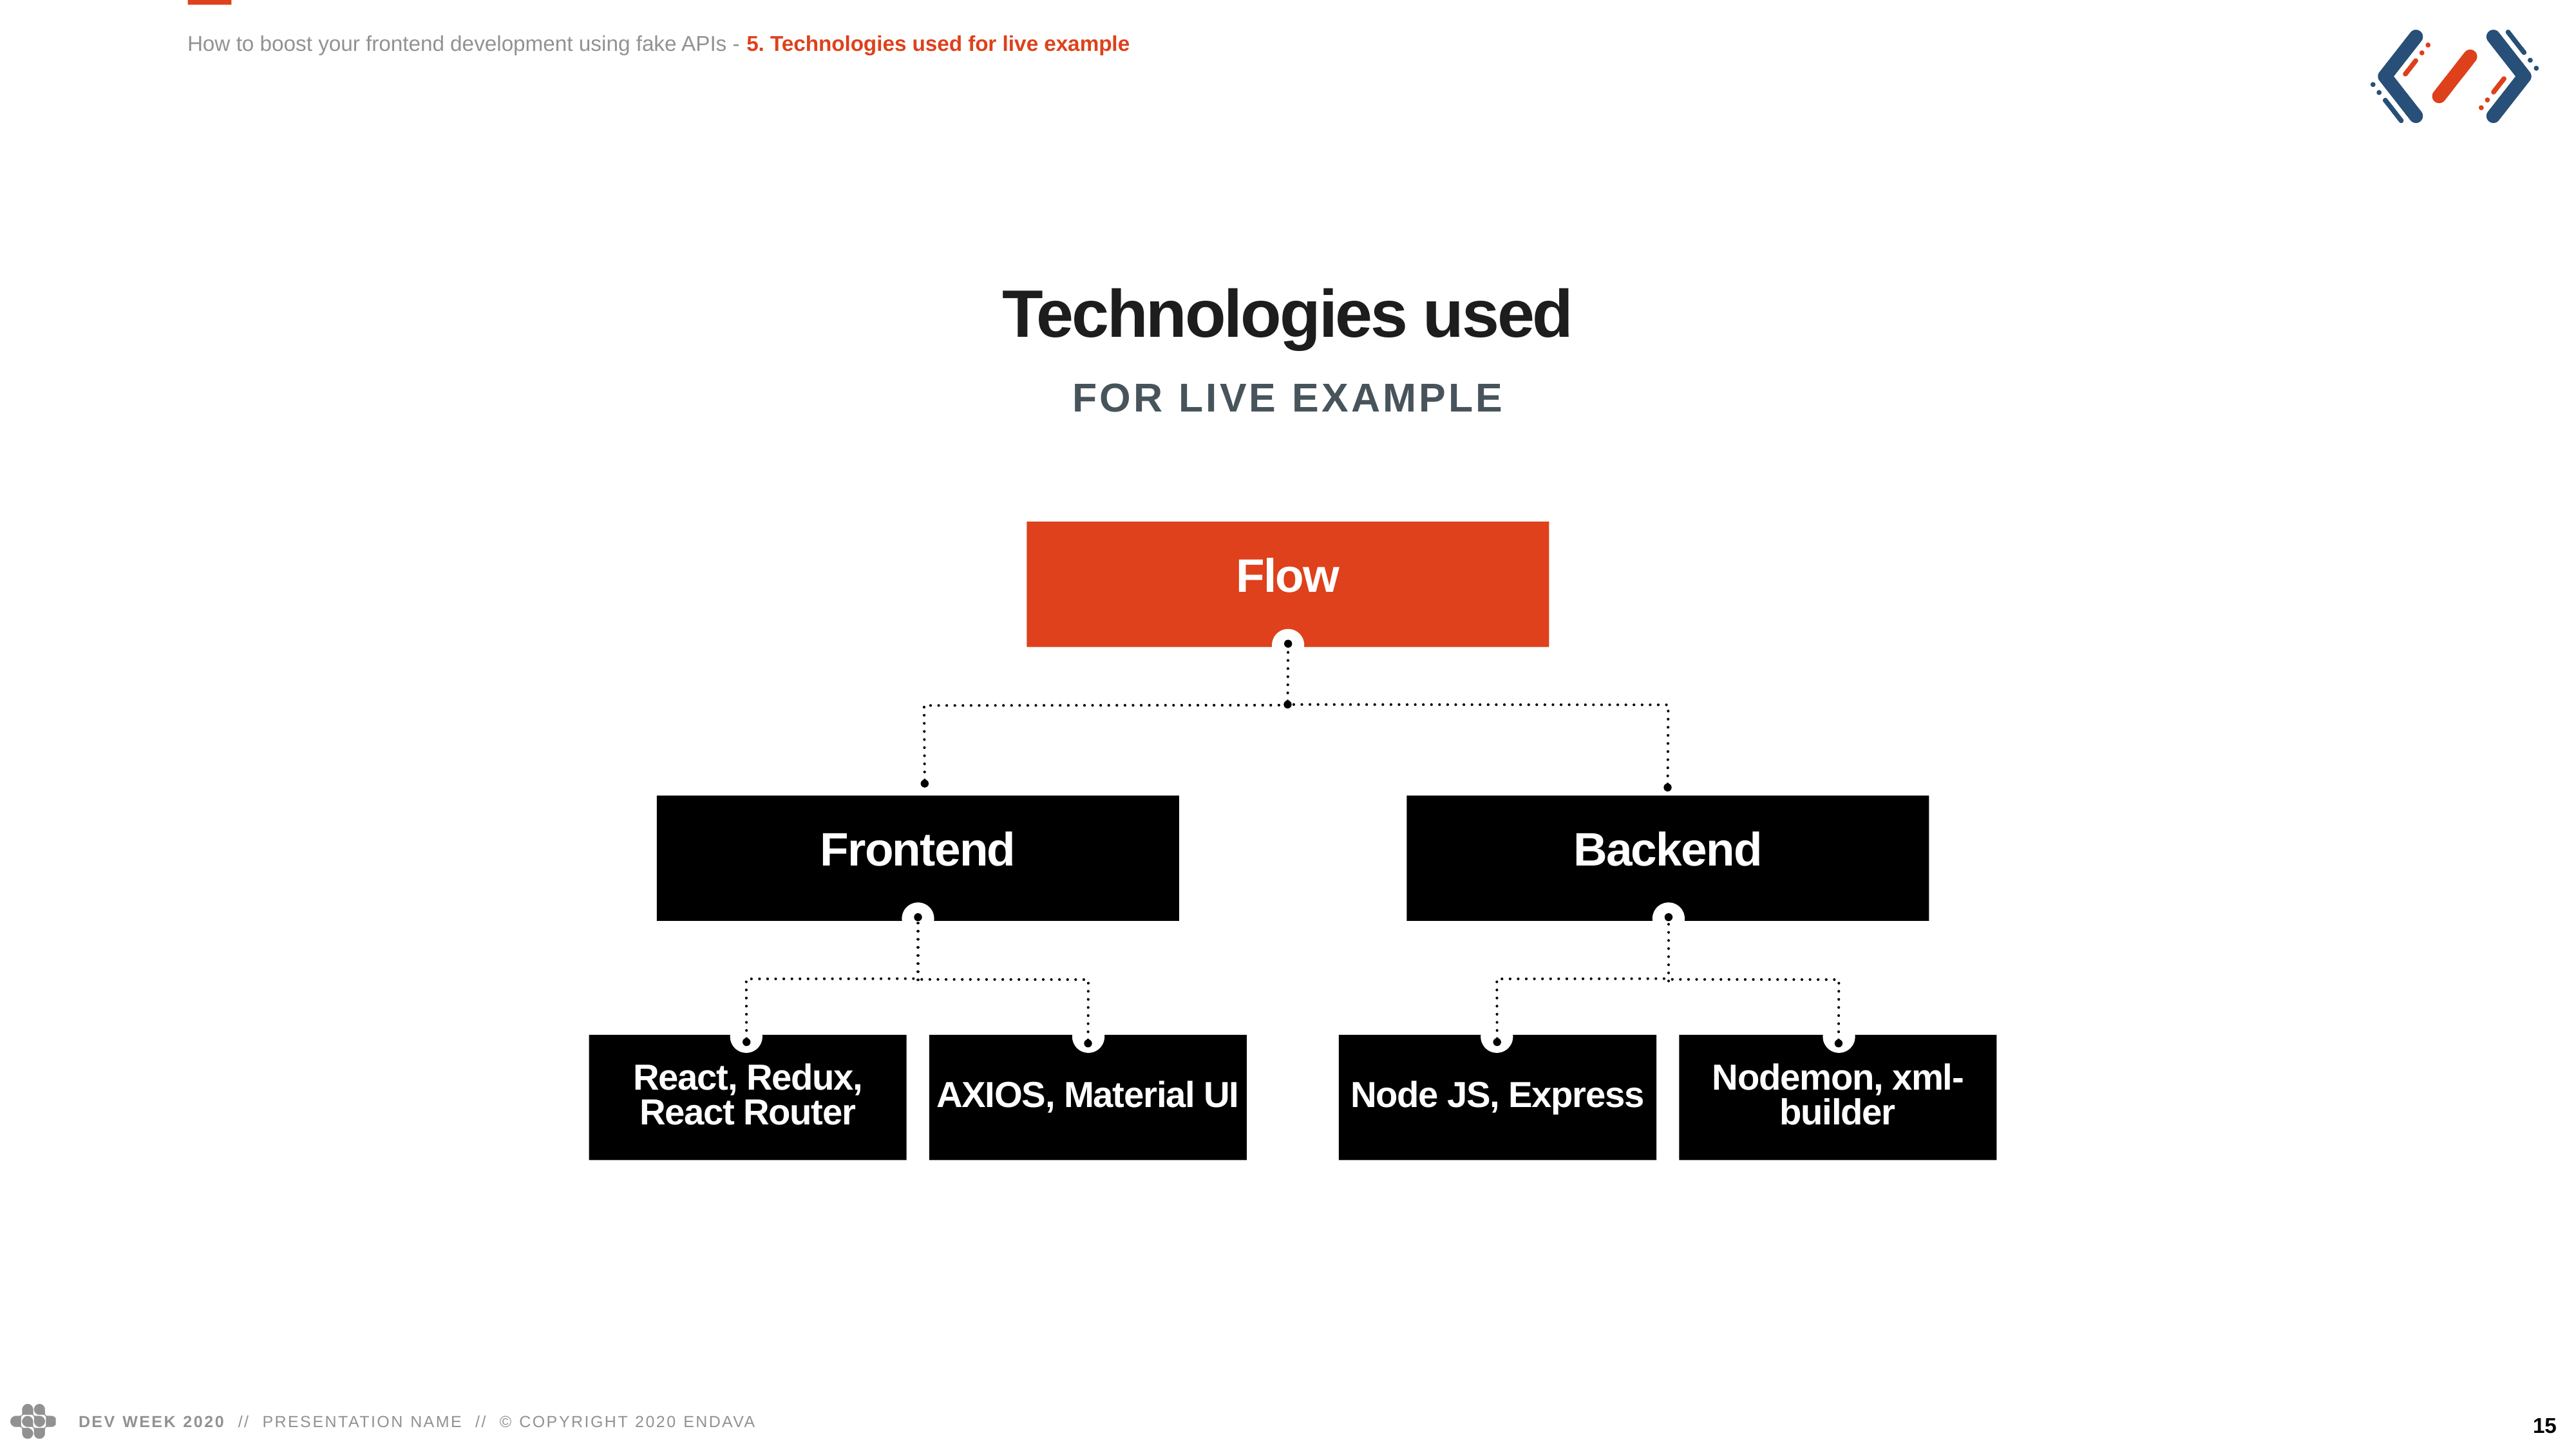

How to boost your frontend development using fake APIs - 5. Technologies used for live example
Technologies used
For live example

Flow

Frontend

Backend

React, Redux, React Router

AXIOS, Material UI

Node JS, Express

Nodemon, xml-builder
15